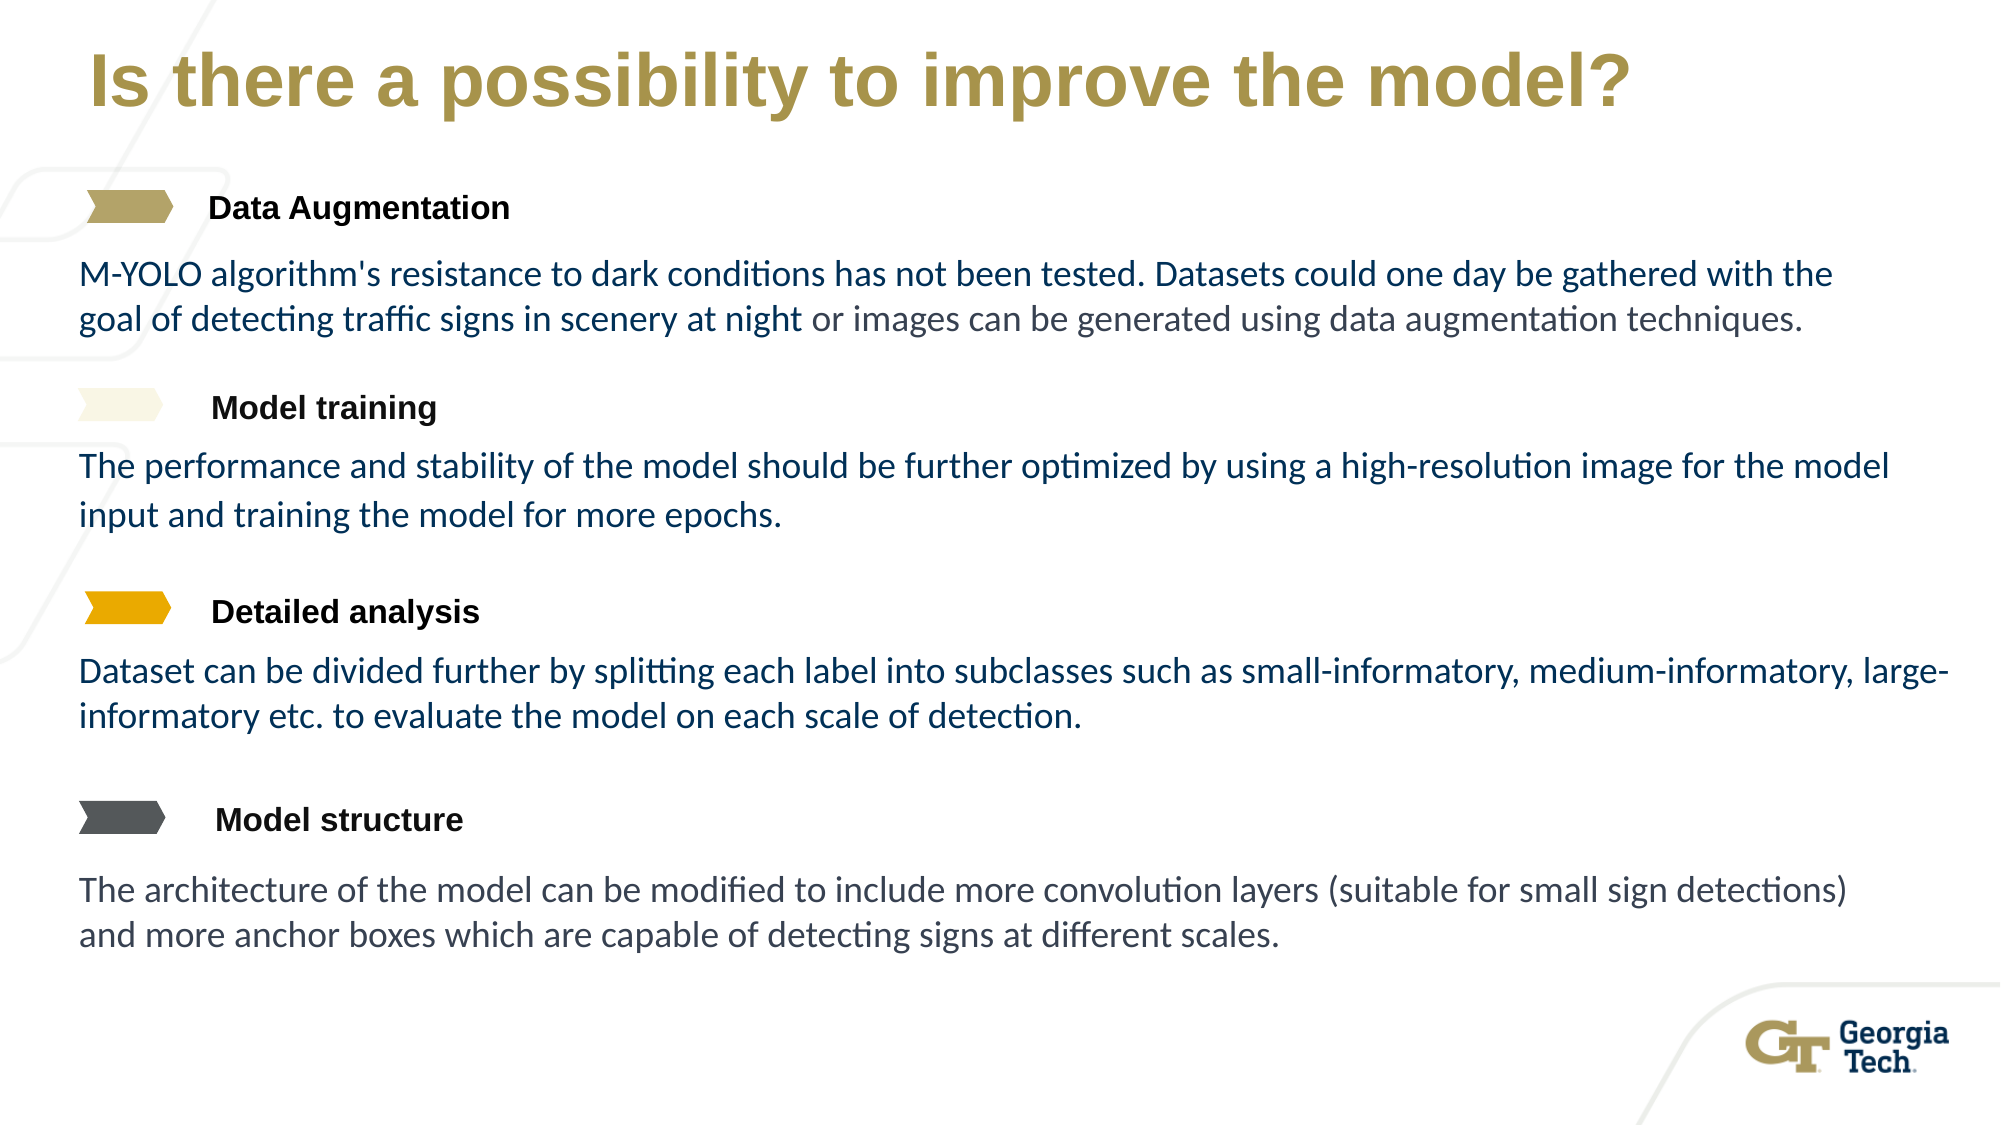

Is there a possibility to improve the model?
Data Augmentation

M-YOLO algorithm's resistance to dark conditions has not been tested. Datasets could one day be gathered with the goal of detecting traffic signs in scenery at night or images can be generated using data augmentation techniques.

Model training

The performance and stability of the model should be further optimized by using a high-resolution image for the model input and training the model for more epochs.
Detailed analysis

Dataset can be divided further by splitting each label into subclasses such as small-informatory, medium-informatory, large-informatory etc. to evaluate the model on each scale of detection.
Model structure

The architecture of the model can be modified to include more convolution layers (suitable for small sign detections) and more anchor boxes which are capable of detecting signs at different scales.